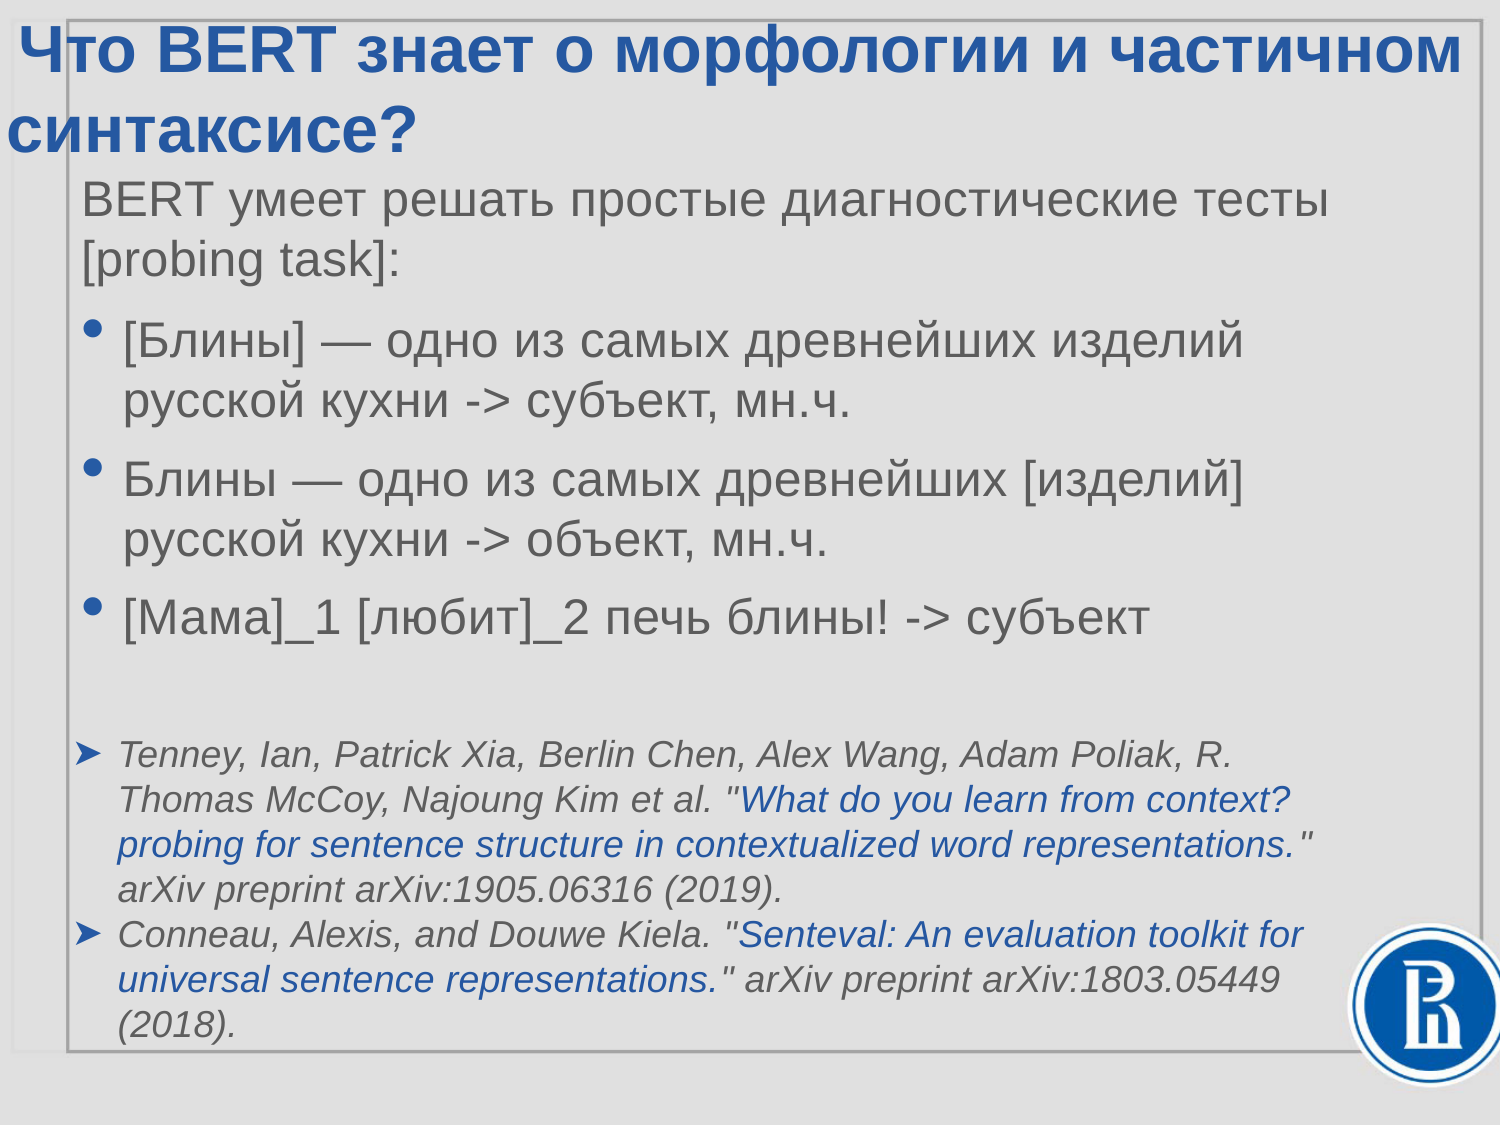

Что BERT знает о морфологии и частичном синтаксисе?
BERT умеет решать простые диагностические тесты [probing task]:
[Блины] — одно из самых древнейших изделий русской кухни -> cубъект, мн.ч.
Блины — одно из самых древнейших [изделий] русской кухни -> объект, мн.ч.
[Мама]_1 [любит]_2 печь блины! -> субъект
Tenney, Ian, Patrick Xia, Berlin Chen, Alex Wang, Adam Poliak, R. Thomas McCoy, Najoung Kim et al. "What do you learn from context? probing for sentence structure in contextualized word representations." arXiv preprint arXiv:1905.06316 (2019).
Conneau, Alexis, and Douwe Kiela. "Senteval: An evaluation toolkit for universal sentence representations." arXiv preprint arXiv:1803.05449 (2018).